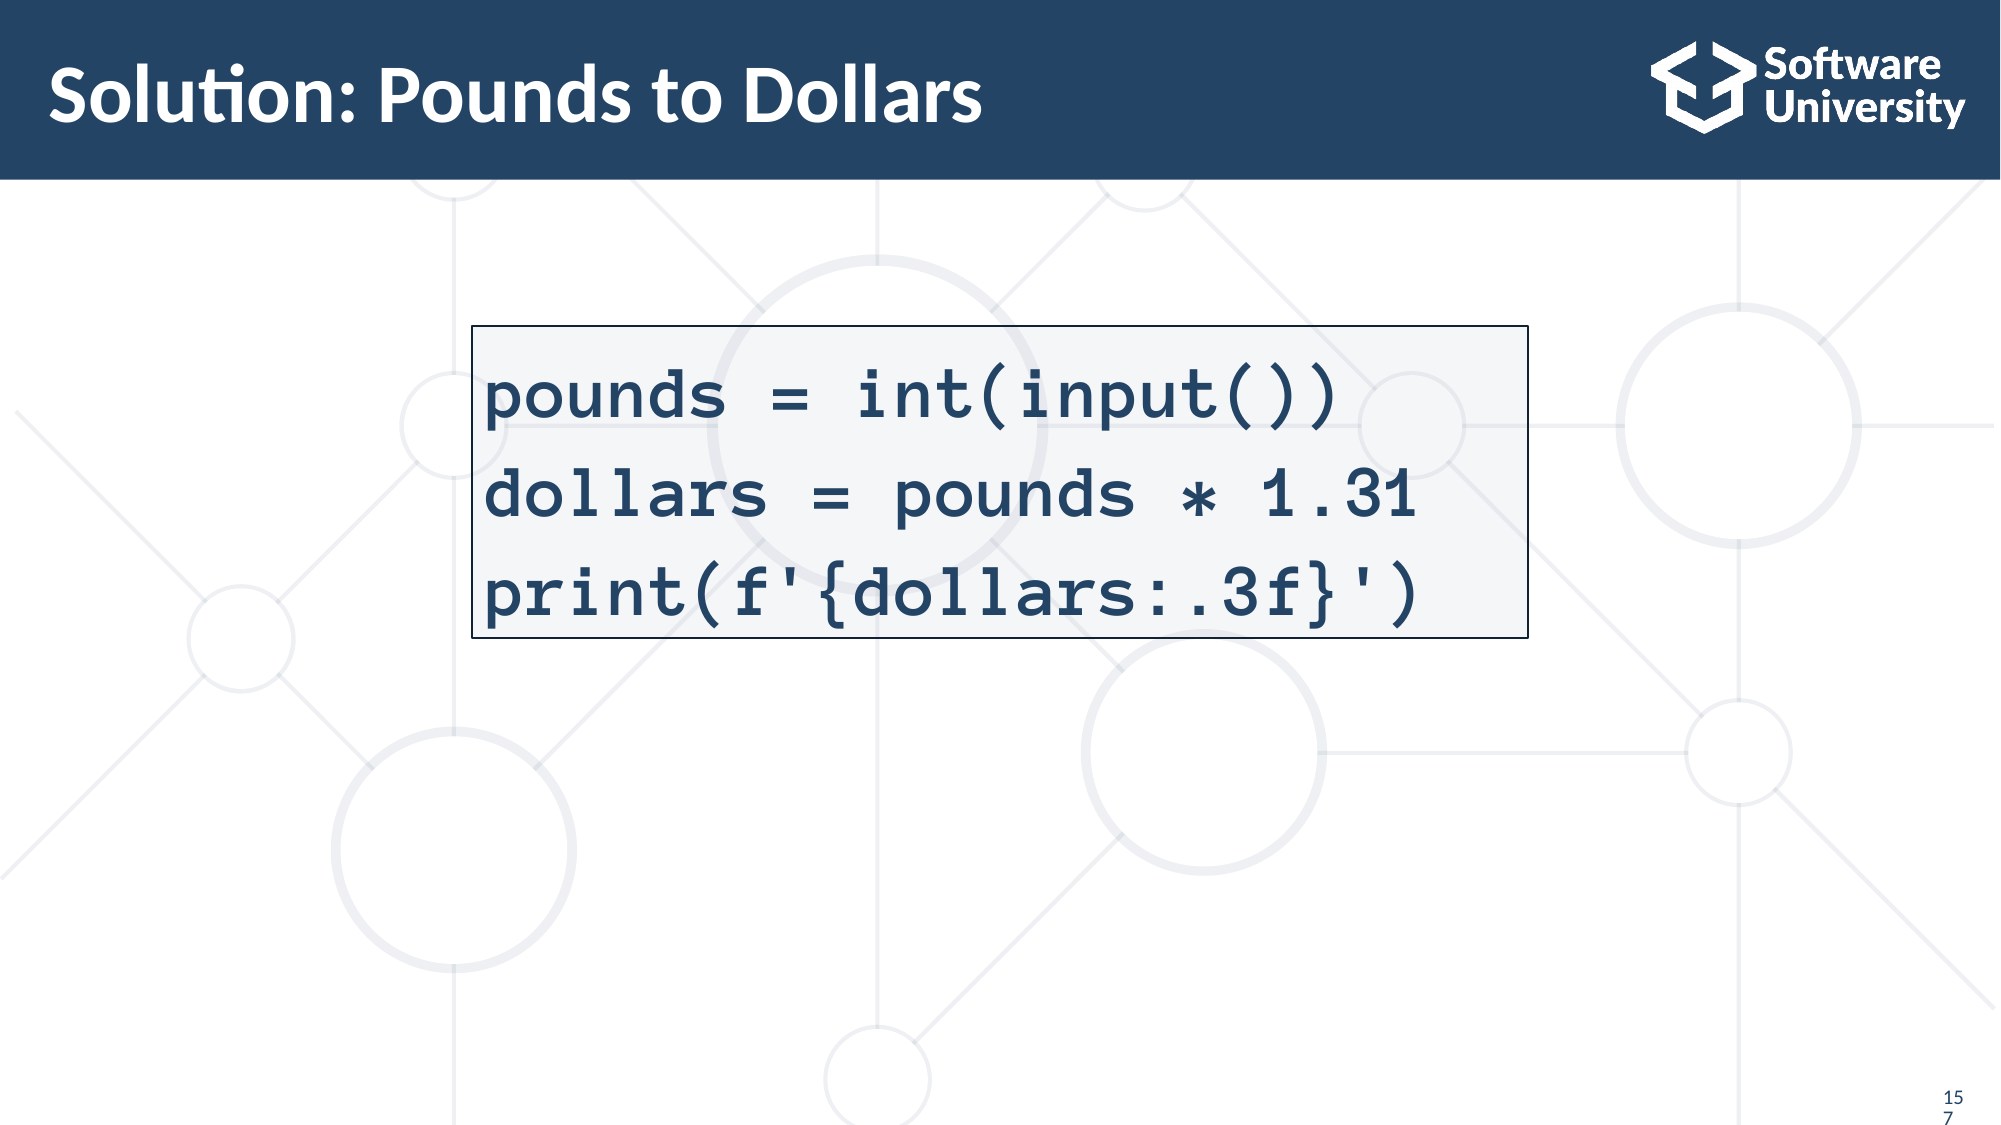

# Solution: Pounds to Dollars
pounds = int(input())
dollars = pounds * 1.31
print(f'{dollars:.3f}')
157